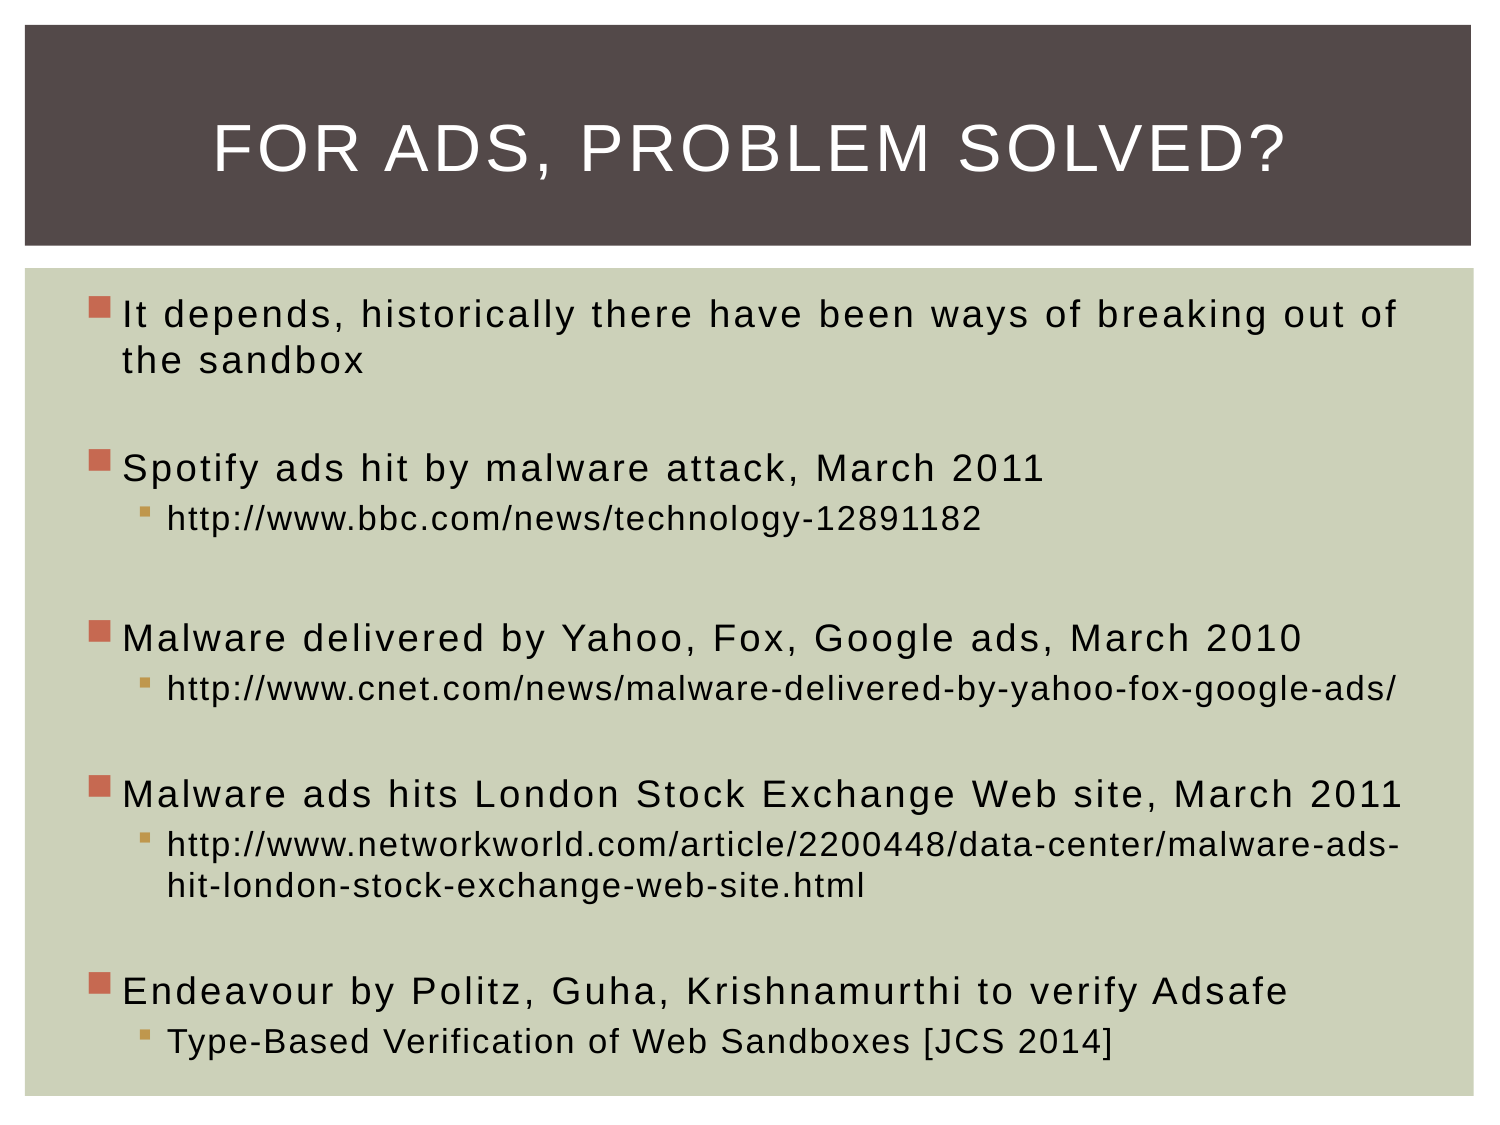

# For ads, Problem solved?
It depends, historically there have been ways of breaking out of the sandbox

Spotify ads hit by malware attack, March 2011
http://www.bbc.com/news/technology-12891182

Malware delivered by Yahoo, Fox, Google ads, March 2010
http://www.cnet.com/news/malware-delivered-by-yahoo-fox-google-ads/

Malware ads hits London Stock Exchange Web site, March 2011
http://www.networkworld.com/article/2200448/data-center/malware-ads-hit-london-stock-exchange-web-site.html

Endeavour by Politz, Guha, Krishnamurthi to verify Adsafe
Type-Based Verification of Web Sandboxes [JCS 2014]